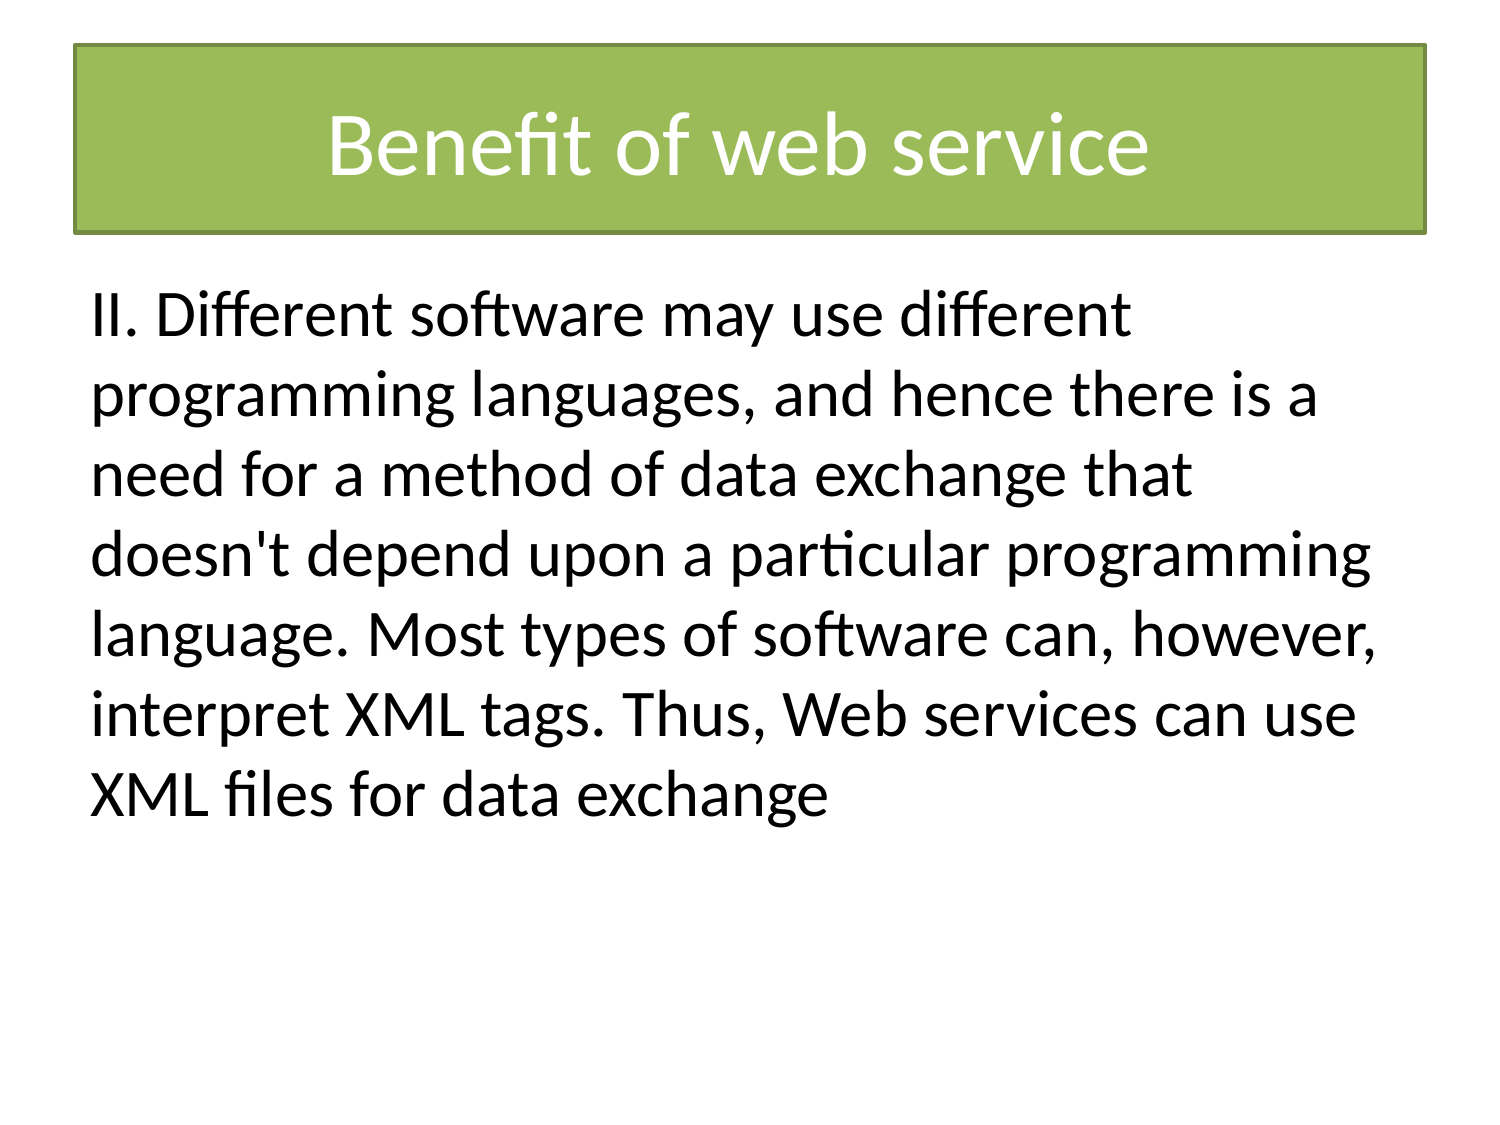

# Benefit of web service
II. Different software may use different programming languages, and hence there is a need for a method of data exchange that doesn't depend upon a particular programming language. Most types of software can, however, interpret XML tags. Thus, Web services can use XML files for data exchange